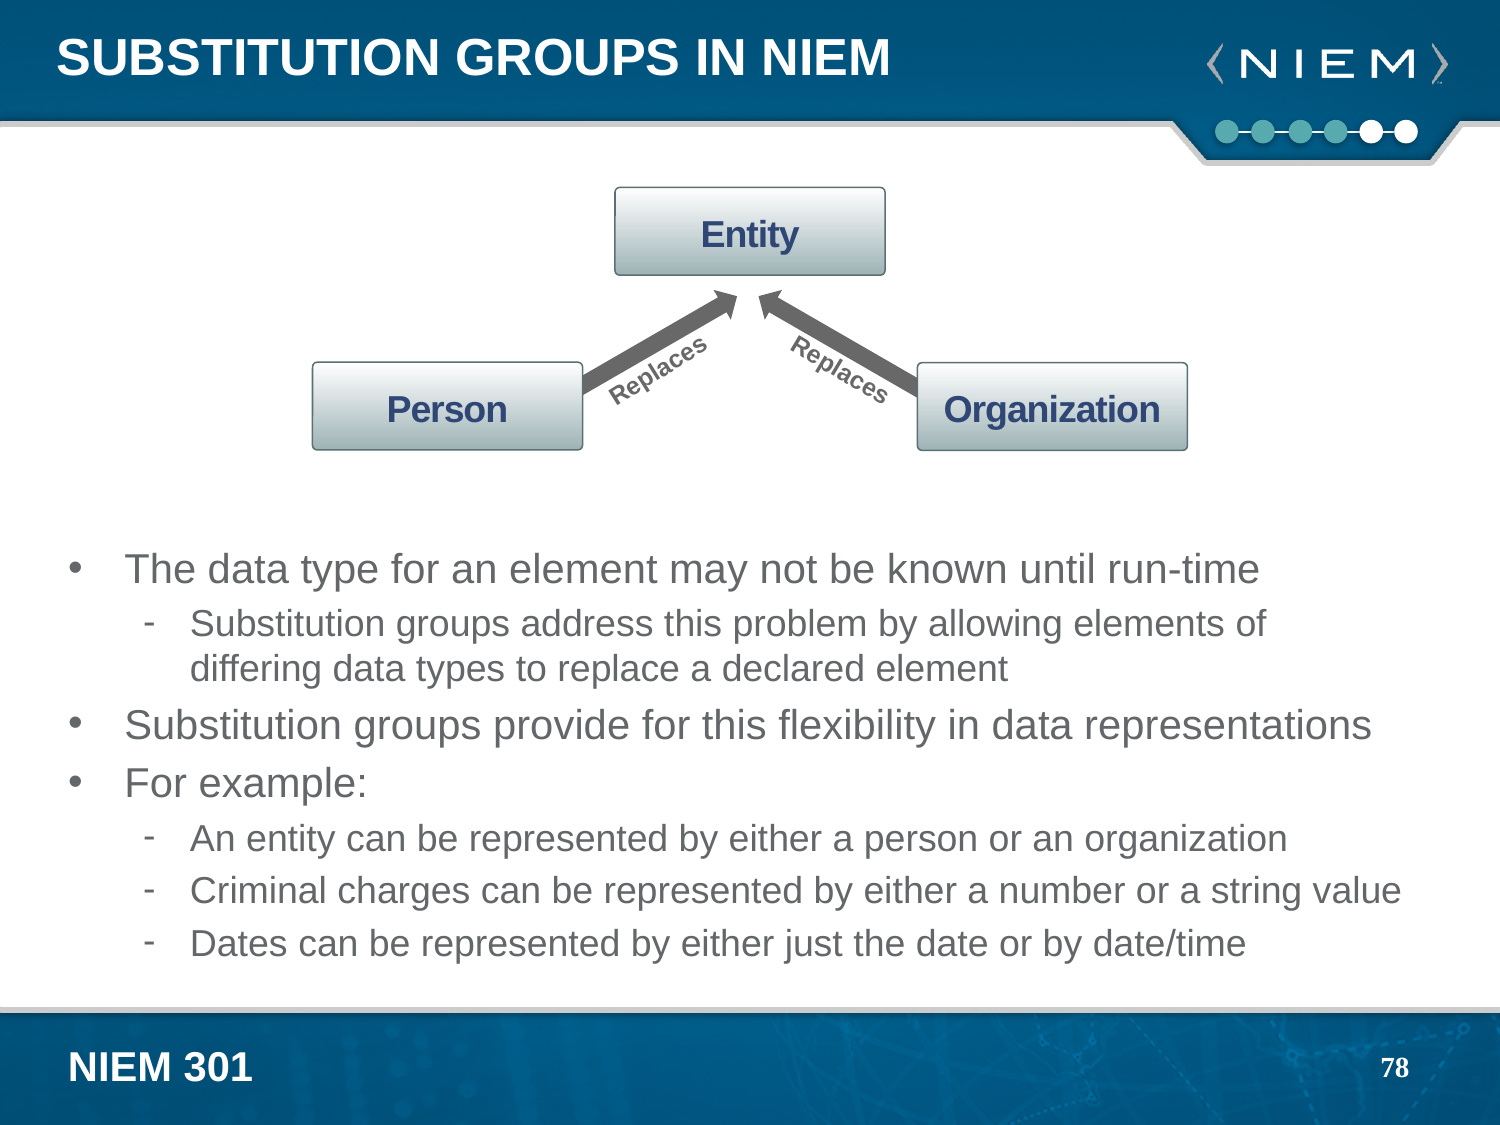

# Substitution Groups in NIEM

The data type for an element may not be known until run-time
Substitution groups address this problem by allowing elements of differing data types to replace a declared element
Substitution groups provide for this flexibility in data representations
For example:
An entity can be represented by either a person or an organization
Criminal charges can be represented by either a number or a string value
Dates can be represented by either just the date or by date/time
Entity

Replaces
Replaces
Person
Organization
78